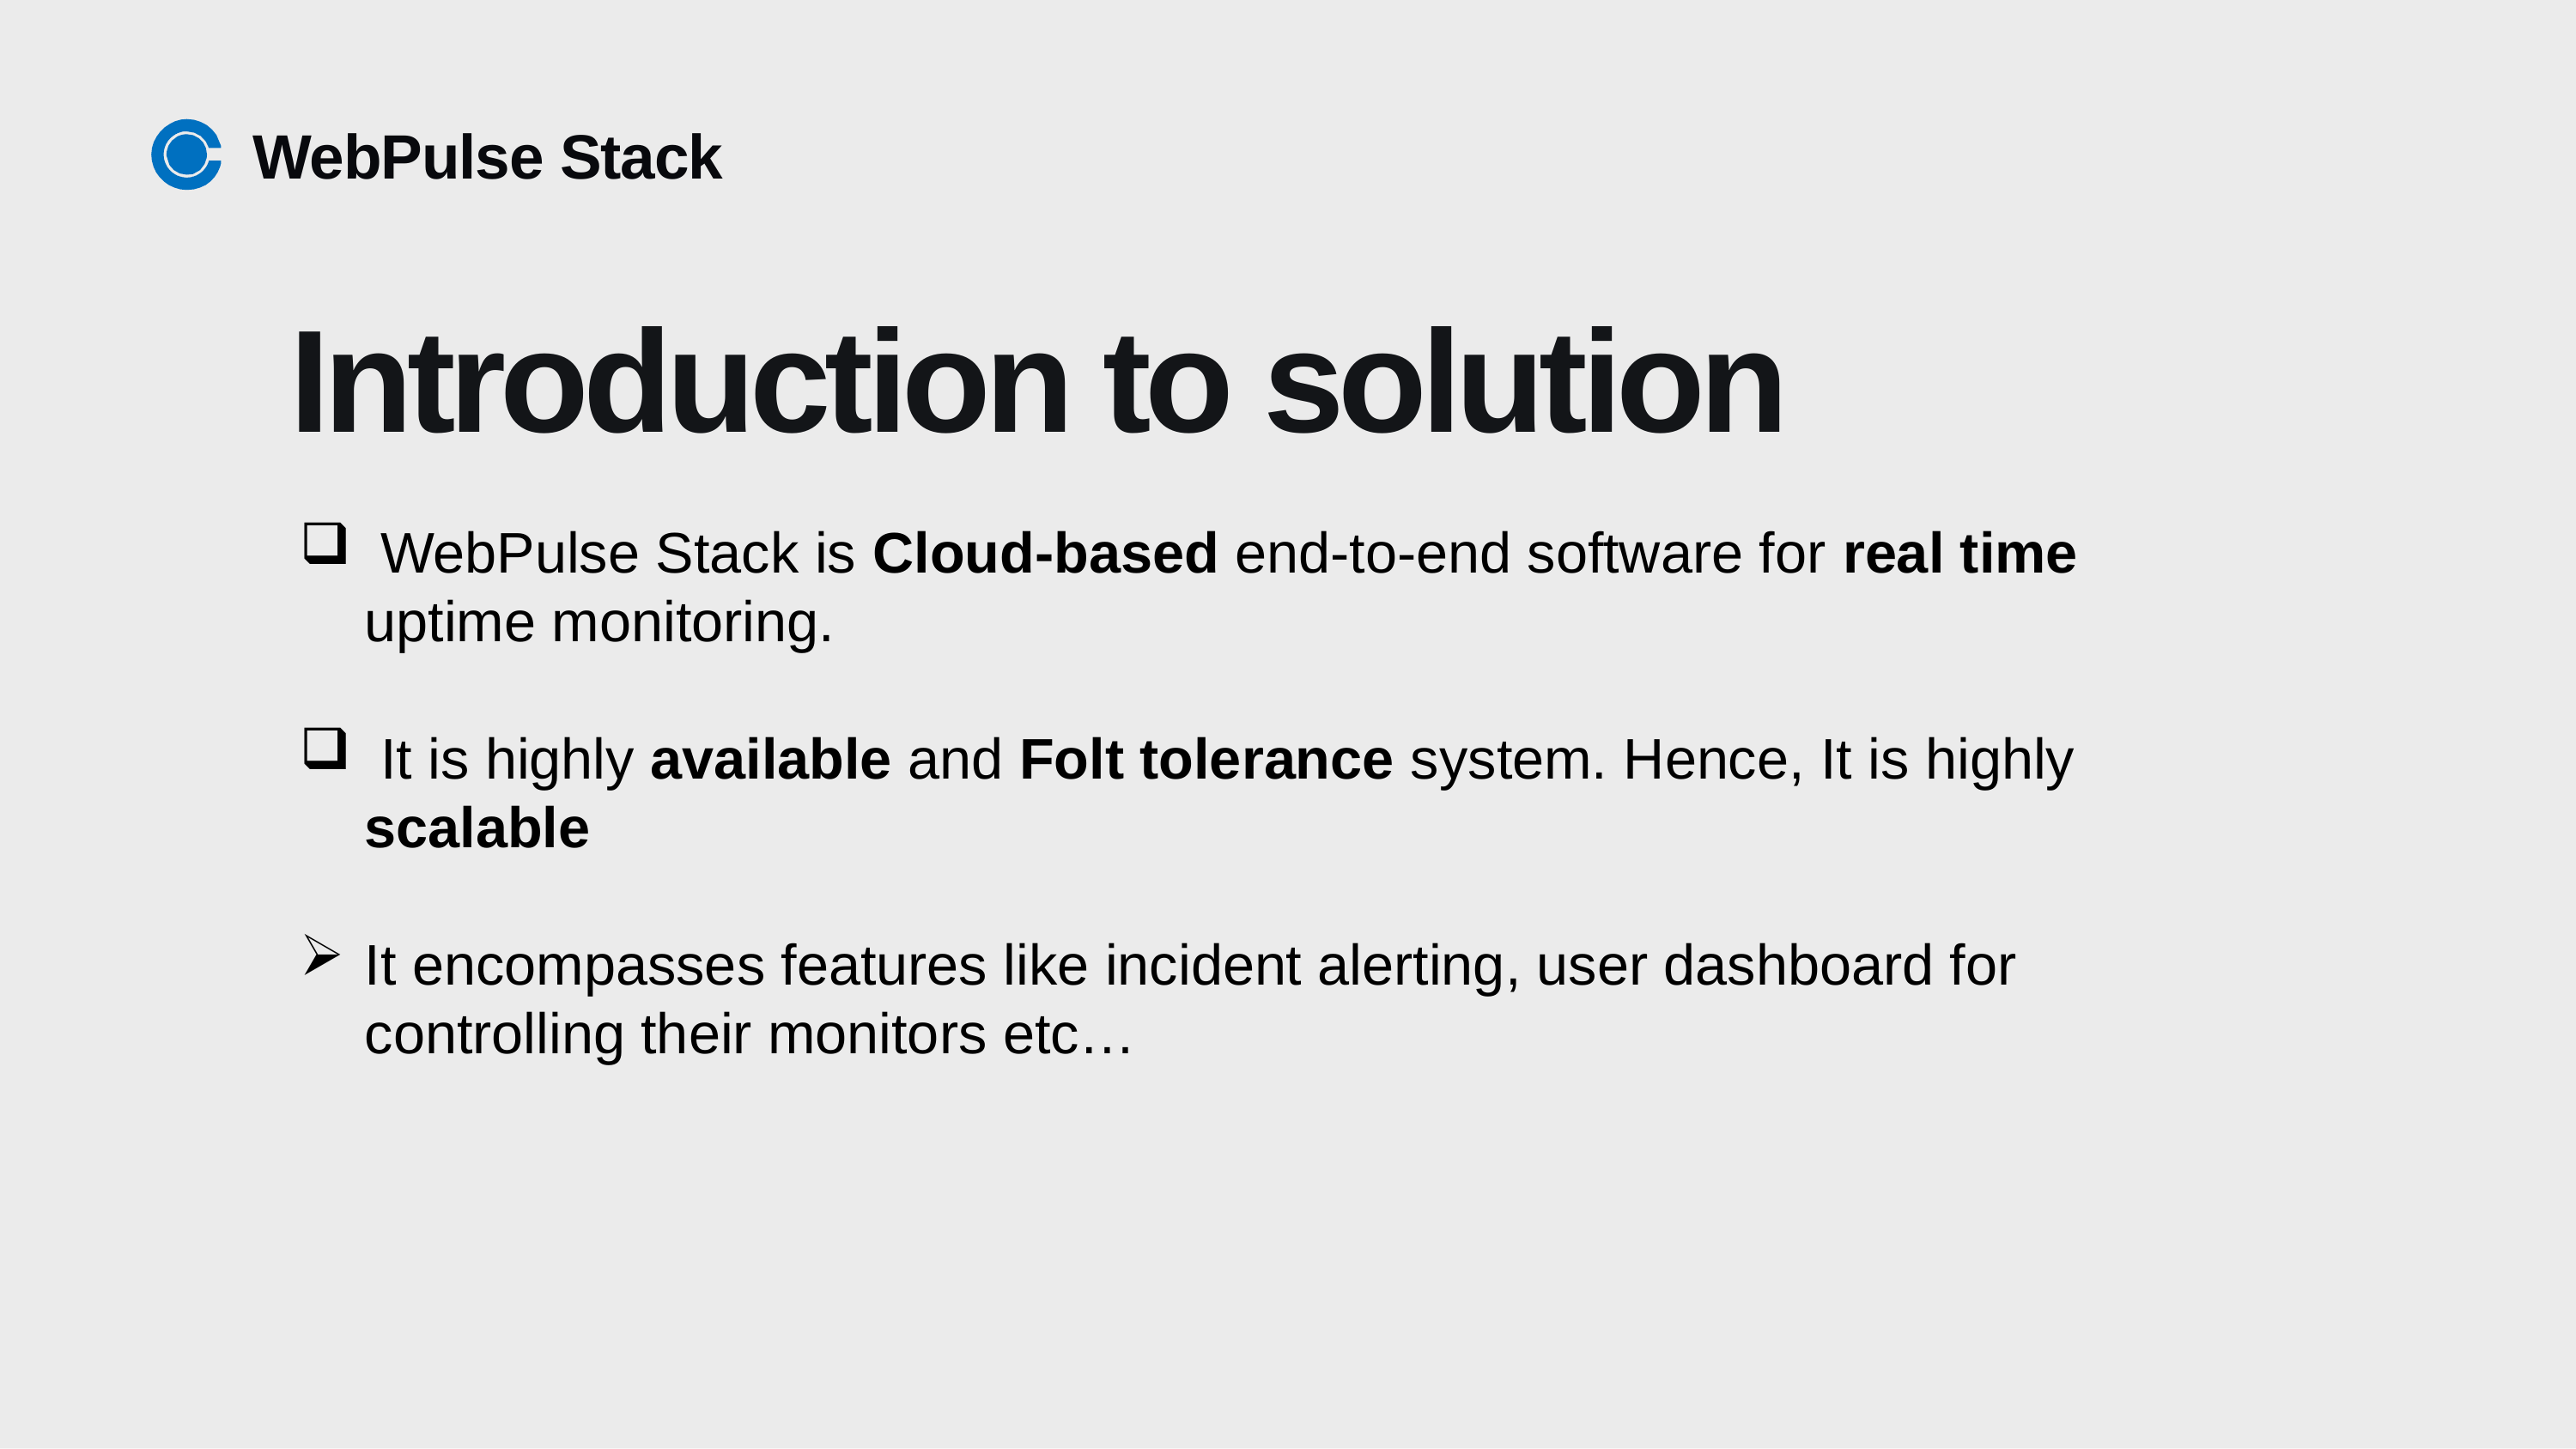

# WebPulse Stack

Introduction to solution
 WebPulse Stack is Cloud-based end-to-end software for real time uptime monitoring.

 It is highly available and Folt tolerance system. Hence, It is highly scalable

It encompasses features like incident alerting, user dashboard for controlling their monitors etc…